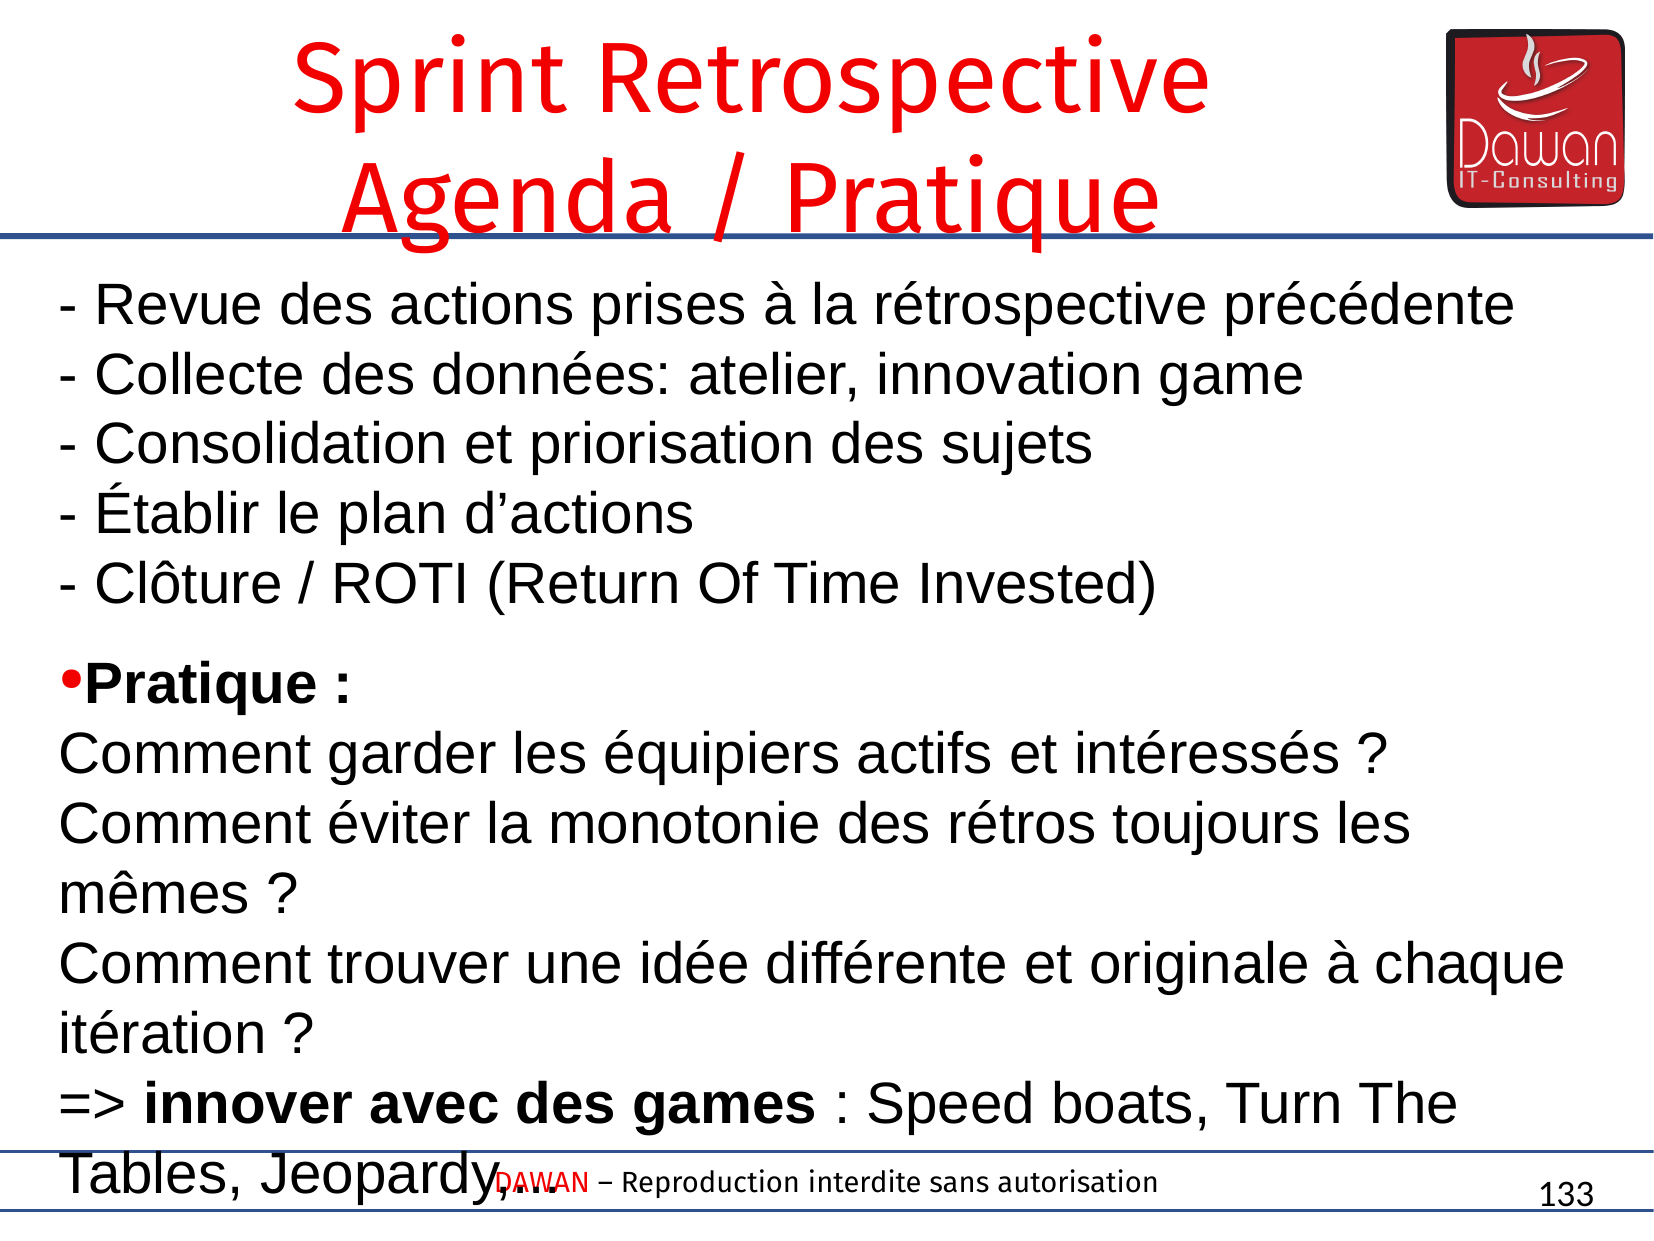

Sprint Retrospective
Agenda / Pratique
- Revue des actions prises à la rétrospective précédente
- Collecte des données: atelier, innovation game
- Consolidation et priorisation des sujets
- Établir le plan d’actions
- Clôture / ROTI (Return Of Time Invested)
Pratique :
Comment garder les équipiers actifs et intéressés ?
Comment éviter la monotonie des rétros toujours les mêmes ?
Comment trouver une idée différente et originale à chaque itération ?
=> innover avec des games : Speed boats, Turn The Tables, Jeopardy,...
133